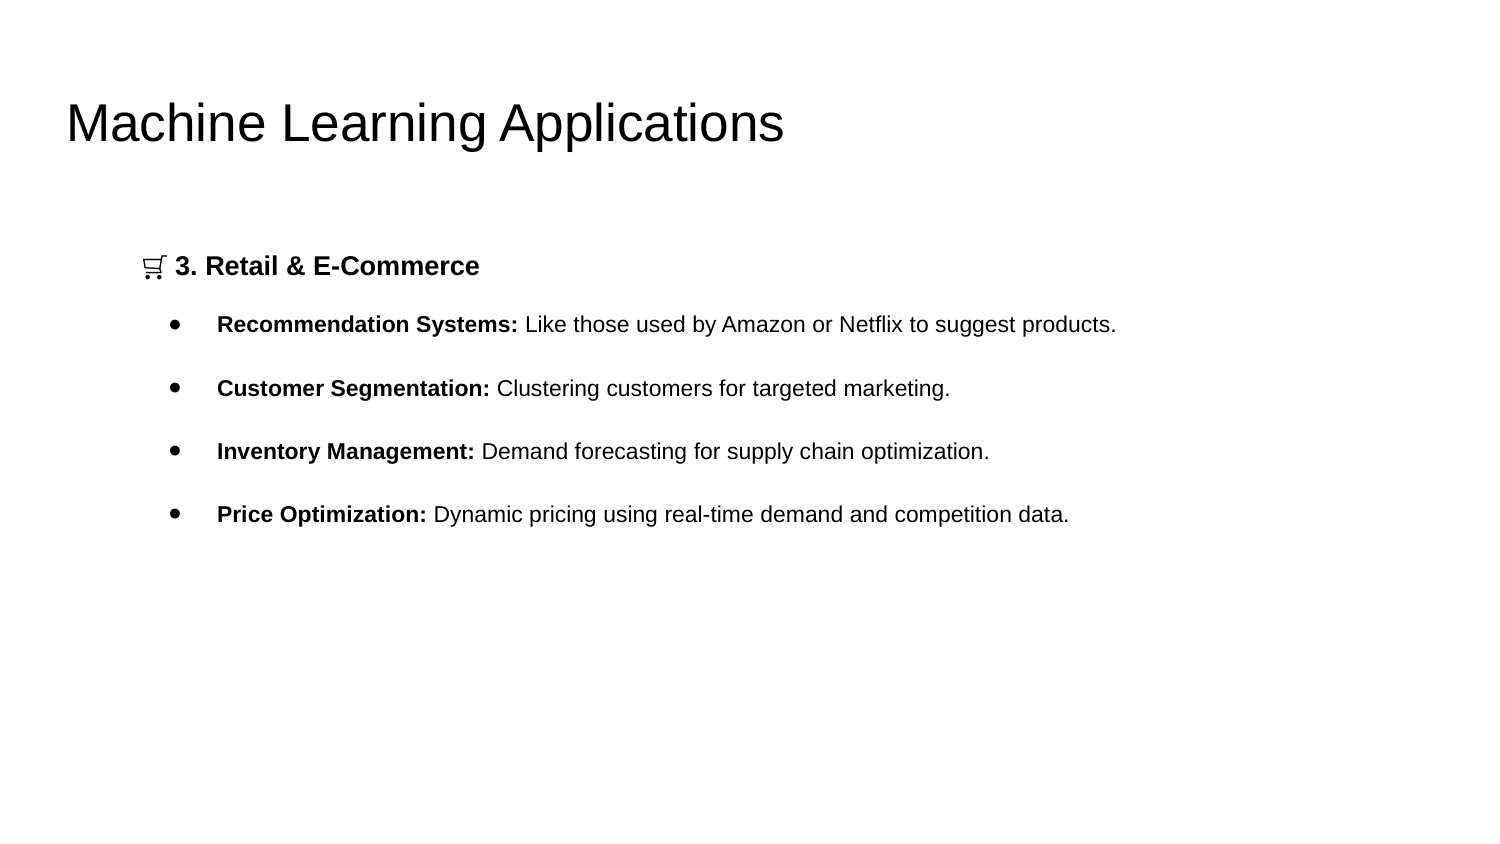

# Machine Learning Applications
🛒 3. Retail & E-Commerce
Recommendation Systems: Like those used by Amazon or Netflix to suggest products.
Customer Segmentation: Clustering customers for targeted marketing.
Inventory Management: Demand forecasting for supply chain optimization.
Price Optimization: Dynamic pricing using real-time demand and competition data.